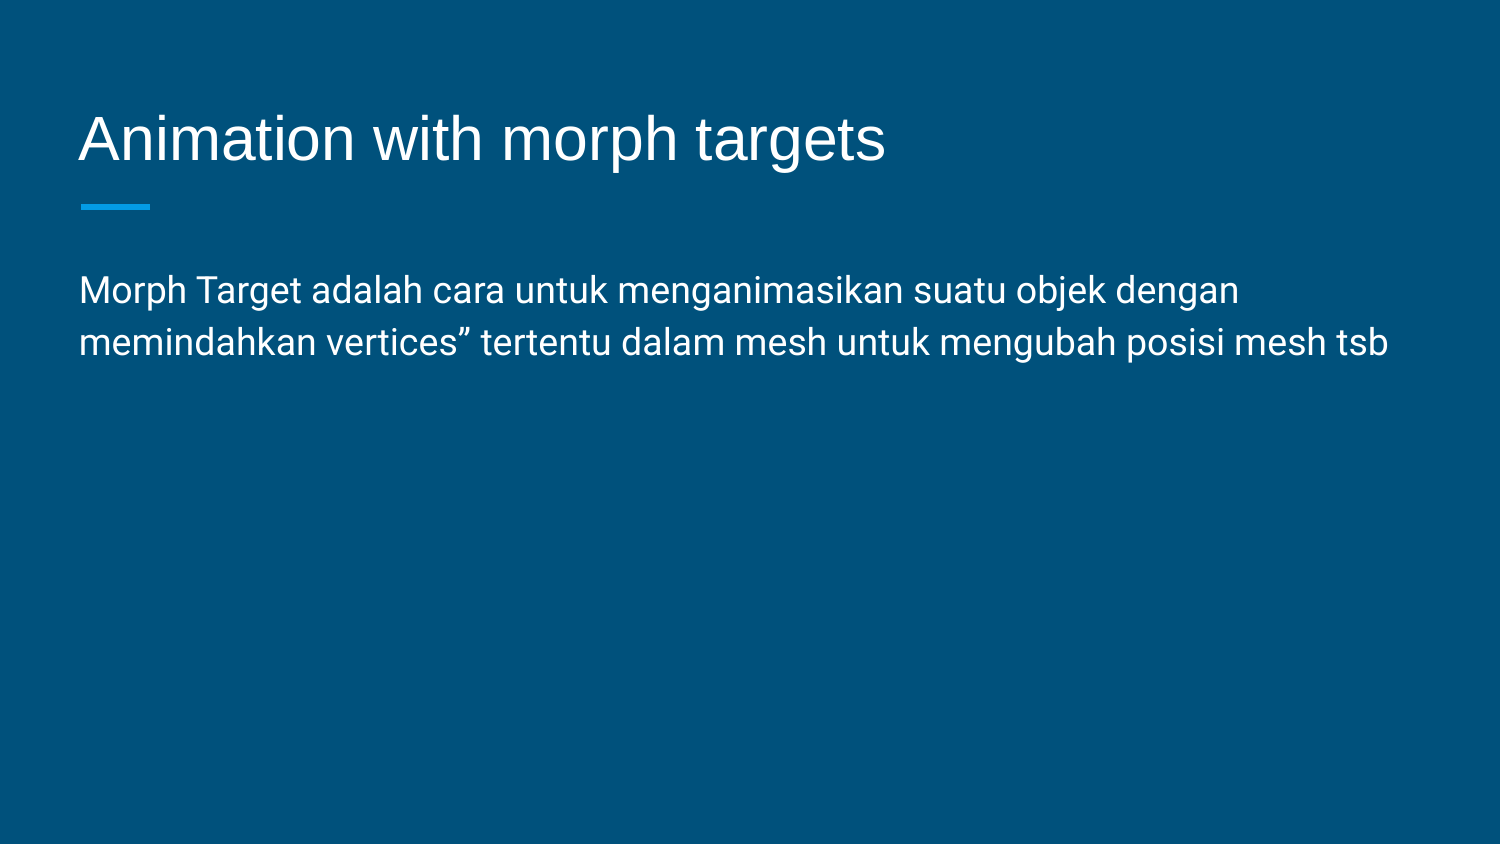

# Animation with morph targets
Morph Target adalah cara untuk menganimasikan suatu objek dengan memindahkan vertices” tertentu dalam mesh untuk mengubah posisi mesh tsb